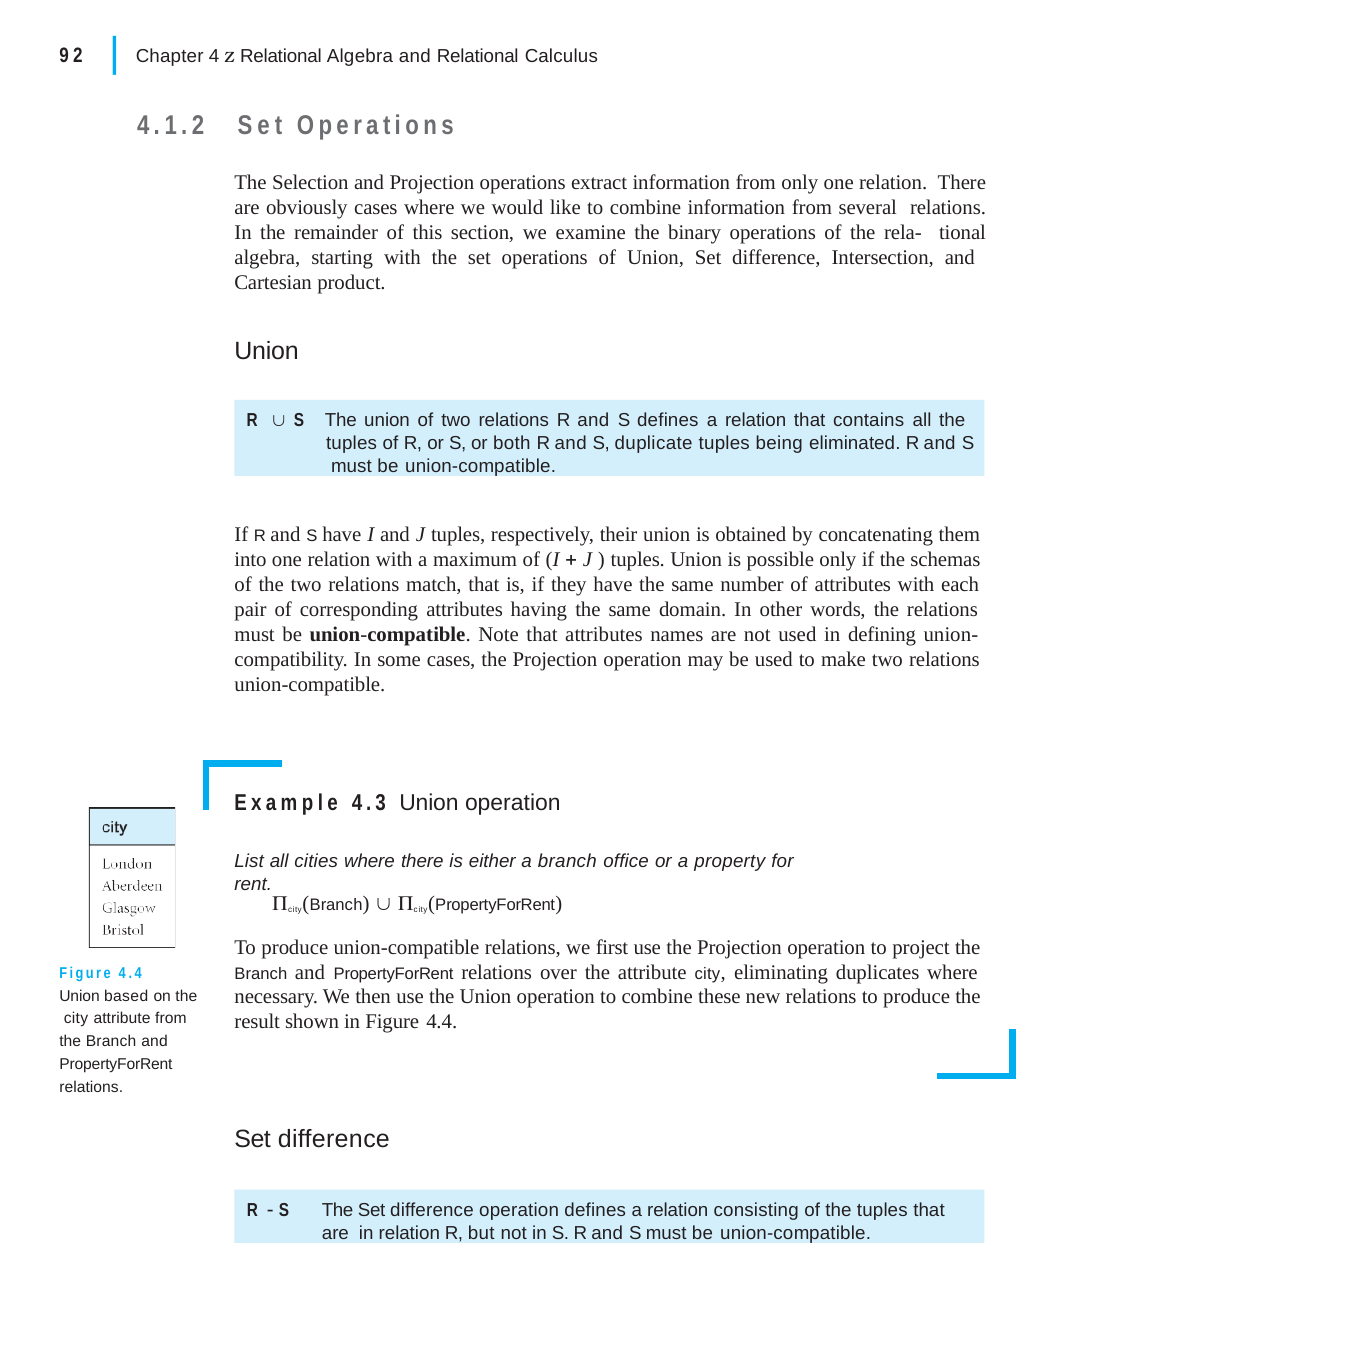

|
92
Chapter 4 z Relational Algebra and Relational Calculus

4.1.2	Set Operations
The Selection and Projection operations extract information from only one relation.  There are obviously cases where we would like to combine information from several  relations. In the remainder of this section, we examine the binary operations of the rela-  tional algebra, starting with the set operations of Union, Set difference, Intersection, and  Cartesian product.

Union
R ∪ S The union of two relations R and S defines a relation that contains all the  tuples of R, or S, or both R and S, duplicate tuples being eliminated. R and S  must be union-compatible.
If R and S have I and J tuples, respectively, their union is obtained by concatenating them  into one relation with a maximum of (I + J ) tuples. Union is possible only if the schemas  of the two relations match, that is, if they have the same number of attributes with each  pair of corresponding attributes having the same domain. In other words, the relations  must be union-compatible. Note that attributes names are not used in defining union-  compatibility. In some cases, the Projection operation may be used to make two relations  union-compatible.

Example 4.3 Union operation

List all cities where there is either a branch office or a property for rent.

Πcity(Branch) ∪ Πcity(PropertyForRent)
To produce union-compatible relations, we first use the Projection operation to project the  Branch and PropertyForRent relations over the attribute city, eliminating duplicates where  necessary. We then use the Union operation to combine these new relations to produce the  result shown in Figure 4.4.
Figure 4.4
Union based on the  city attribute from  the Branch and  PropertyForRent  relations.

Set difference
R − S	The Set difference operation defines a relation consisting of the tuples that are  in relation R, but not in S. R and S must be union-compatible.